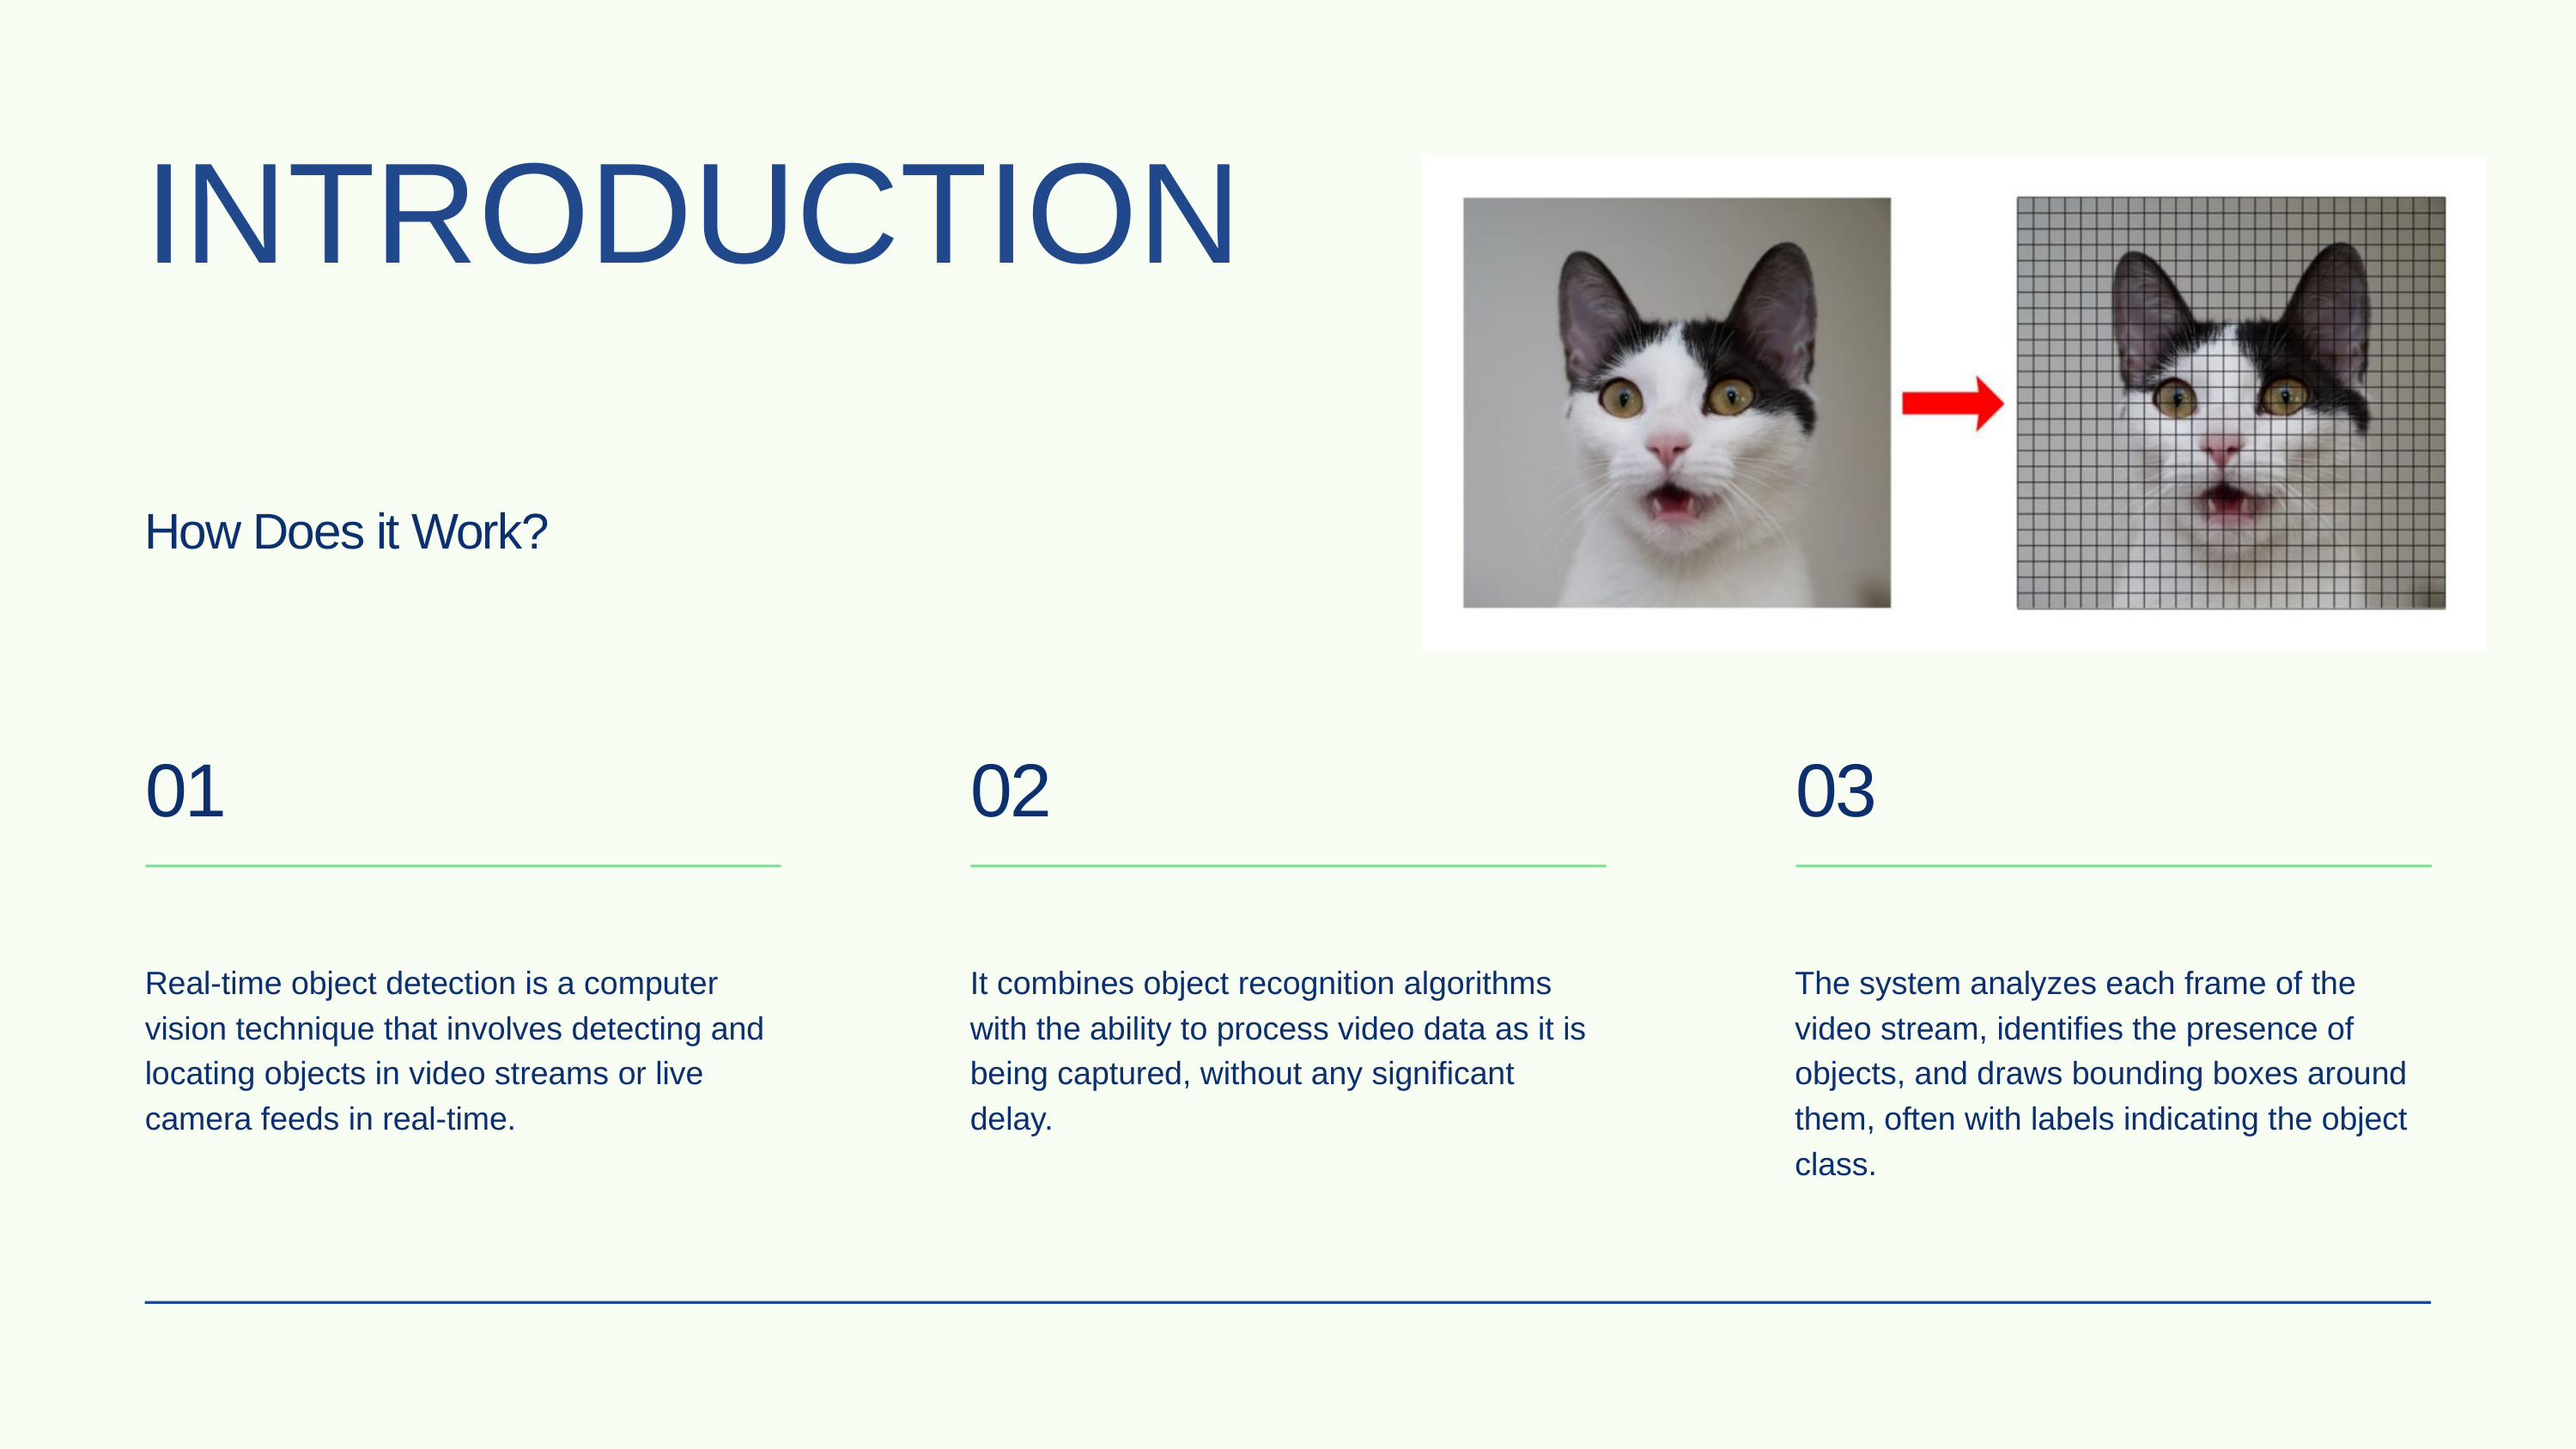

INTRODUCTION

How Does it Work?
01
02
03

Real-time object detection is a computer vision technique that involves detecting and locating objects in video streams or live camera feeds in real-time.
It combines object recognition algorithms with the ability to process video data as it is being captured, without any significant delay.
The system analyzes each frame of the video stream, identifies the presence of objects, and draws bounding boxes around them, often with labels indicating the object class.